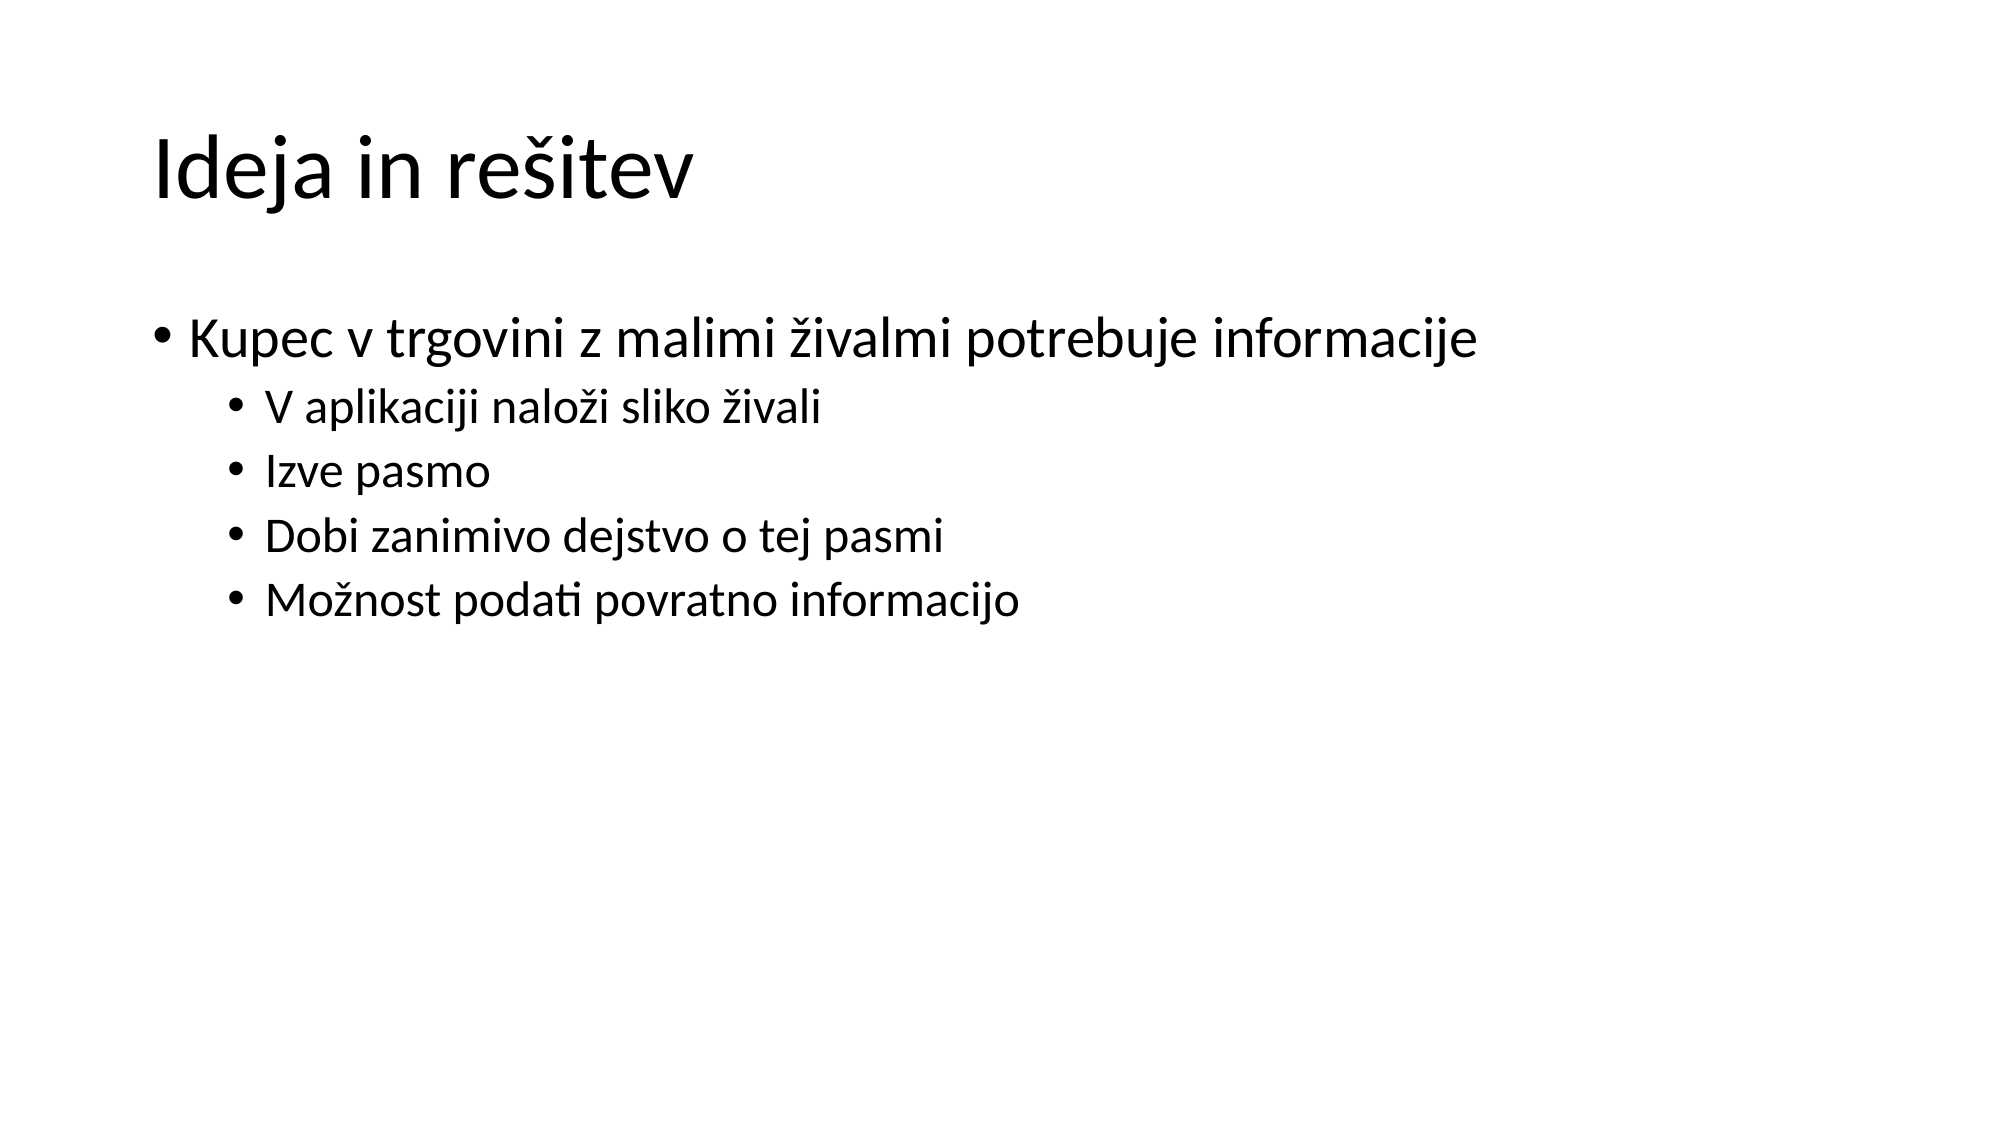

# Ideja in rešitev
Kupec v trgovini z malimi živalmi potrebuje informacije
V aplikaciji naloži sliko živali
Izve pasmo
Dobi zanimivo dejstvo o tej pasmi
Možnost podati povratno informacijo